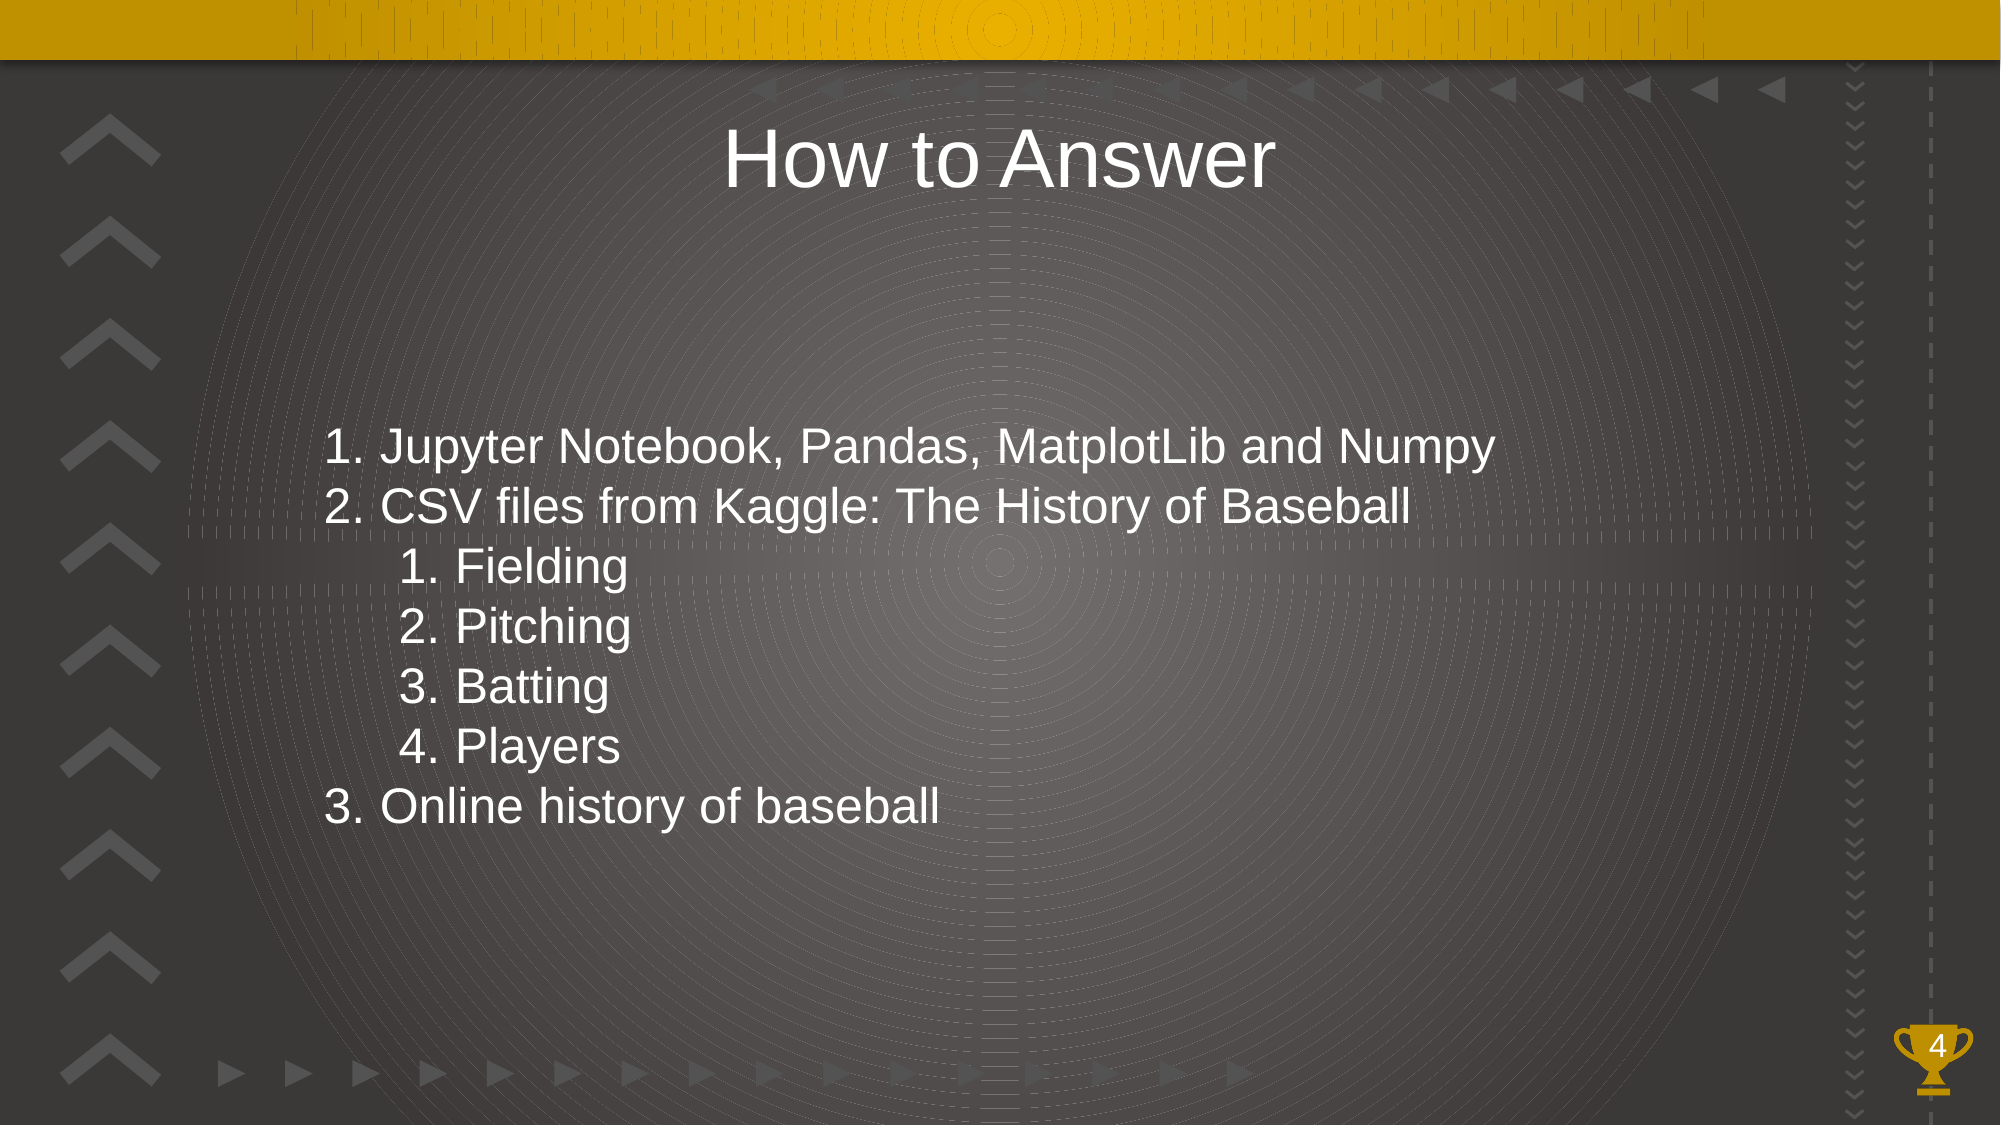

# How to Answer
Jupyter Notebook, Pandas, MatplotLib and Numpy
CSV files from Kaggle: The History of Baseball
Fielding
Pitching
Batting
Players
Online history of baseball

4